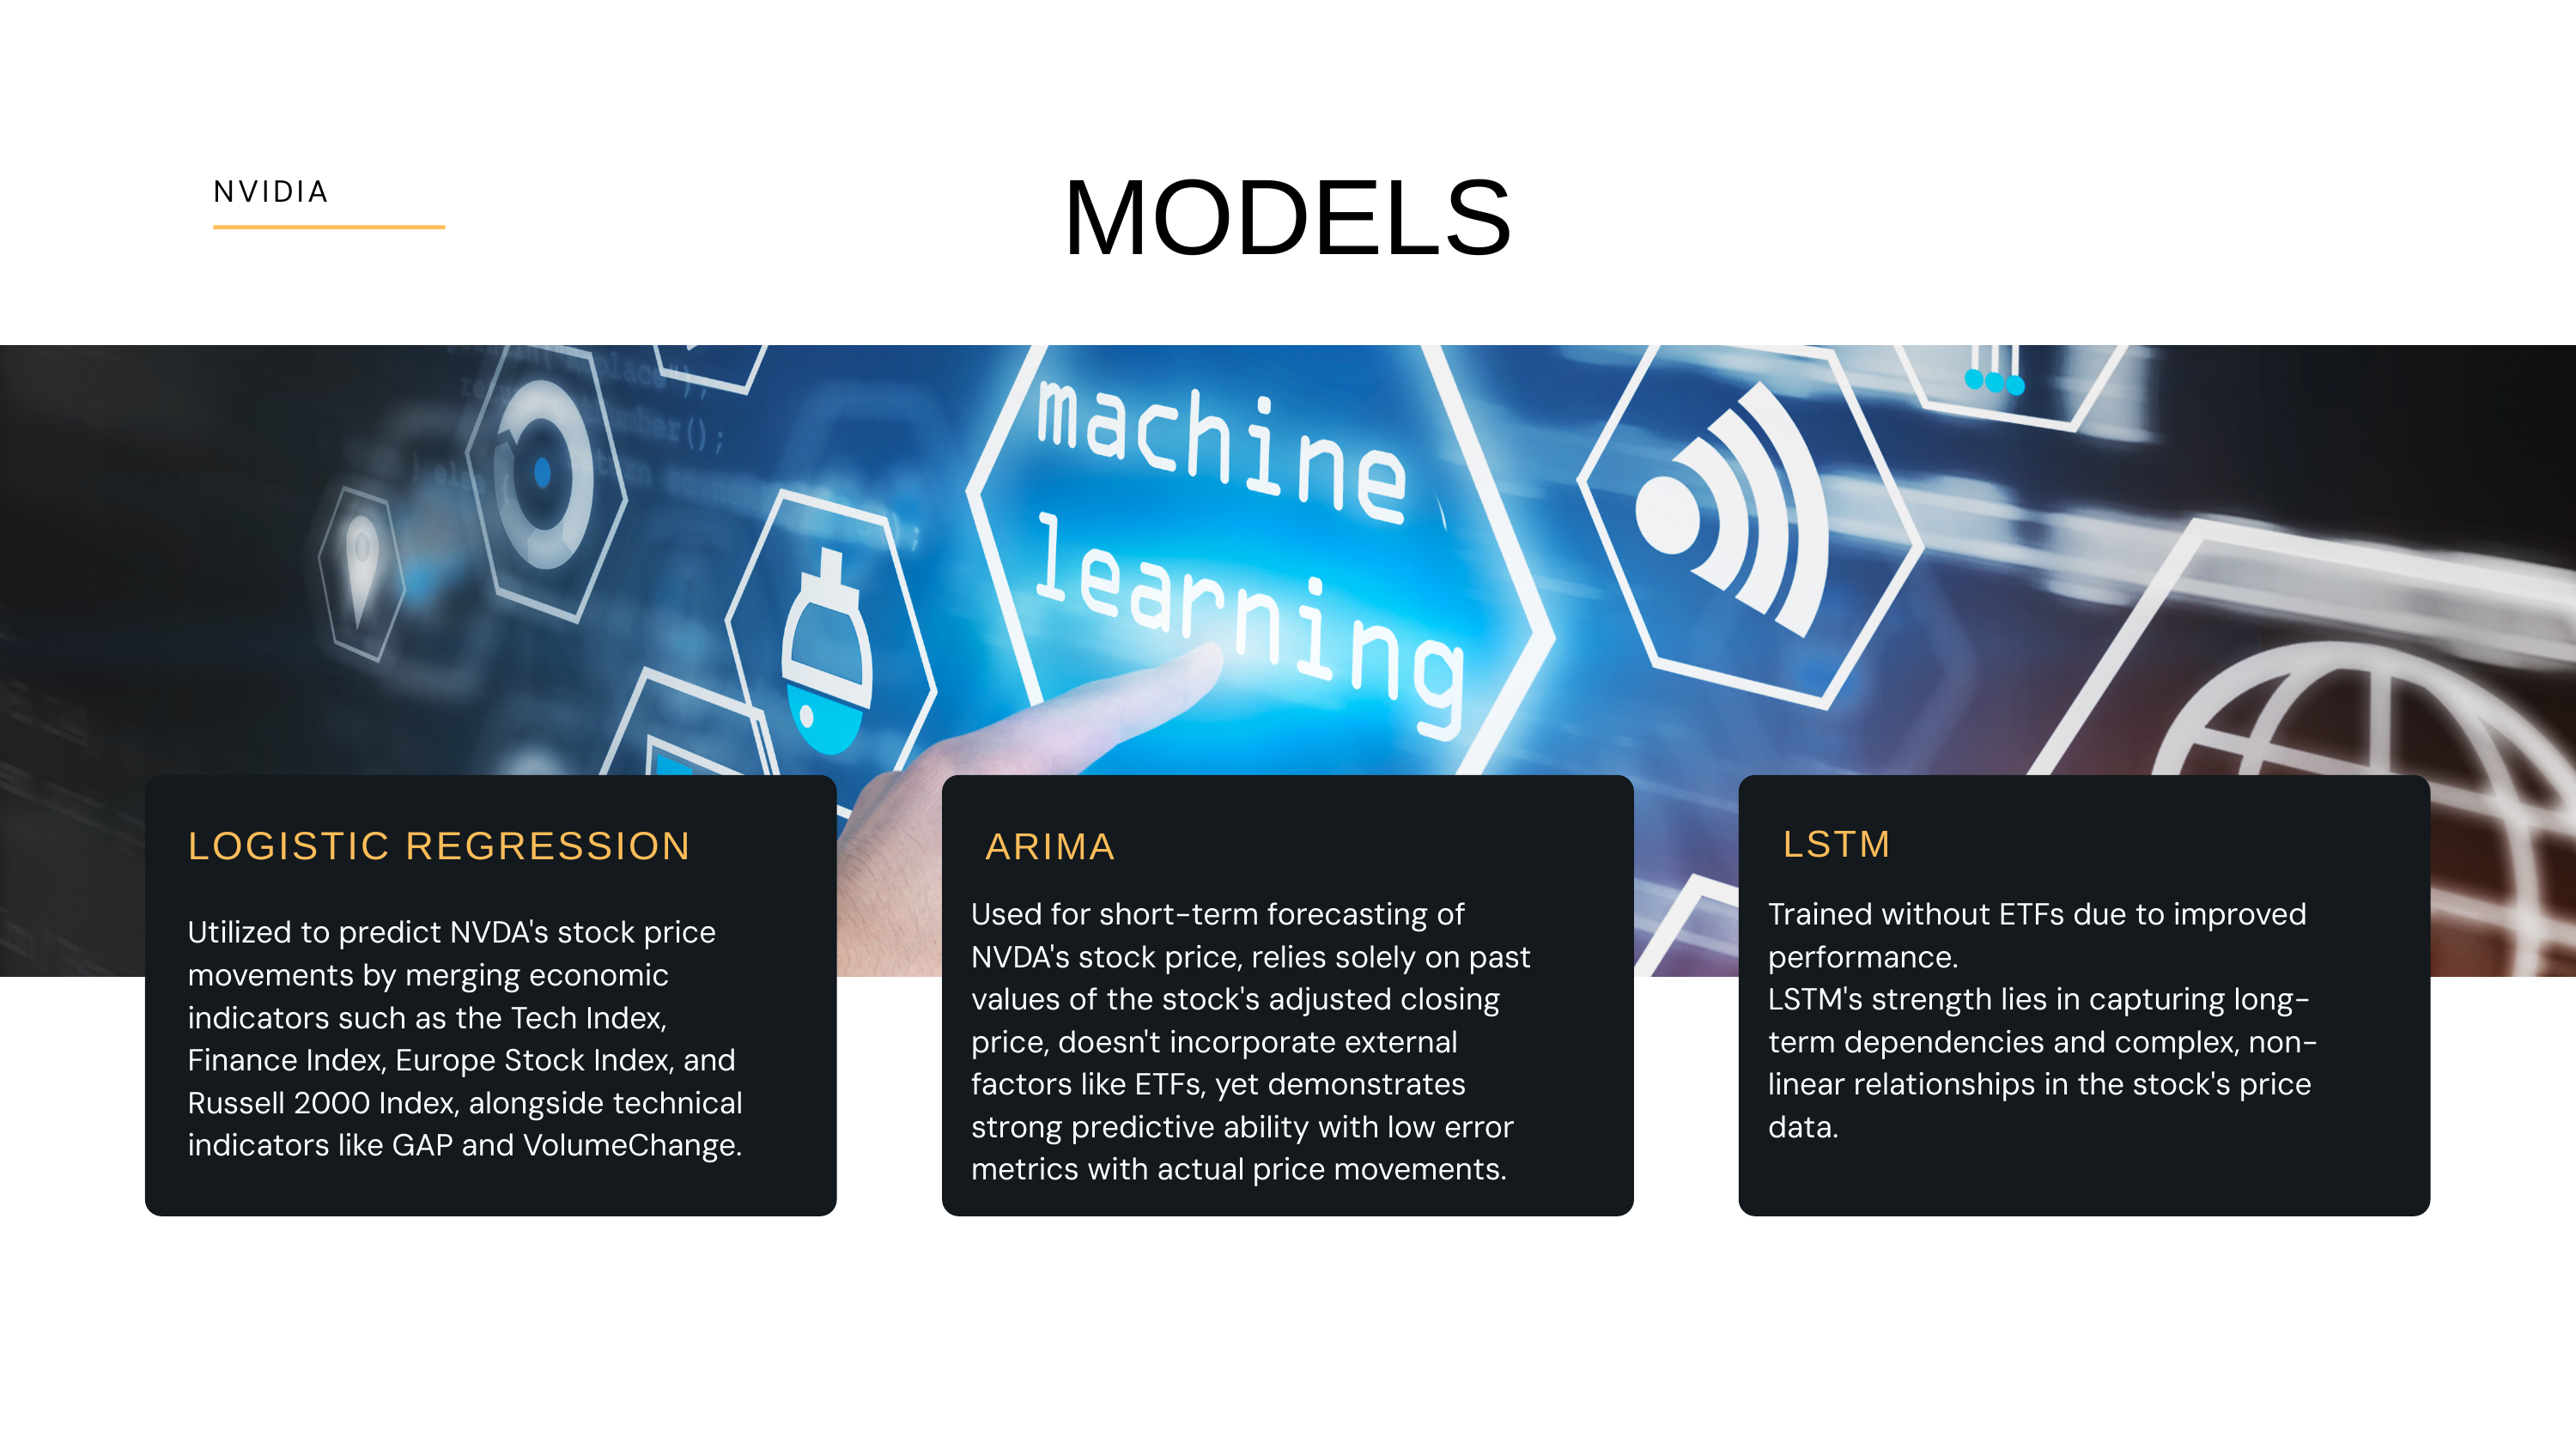

MODELS
NVIDIA

LOGISTIC REGRESSION
LSTM
ARIMA
Used for short-term forecasting of NVDA's stock price, relies solely on past values of the stock's adjusted closing price, doesn't incorporate external factors like ETFs, yet demonstrates strong predictive ability with low error metrics with actual price movements.
Trained without ETFs due to improved performance.
LSTM's strength lies in capturing long-term dependencies and complex, non-linear relationships in the stock's price data.
Utilized to predict NVDA's stock price movements by merging economic indicators such as the Tech Index, Finance Index, Europe Stock Index, and Russell 2000 Index, alongside technical indicators like GAP and VolumeChange.